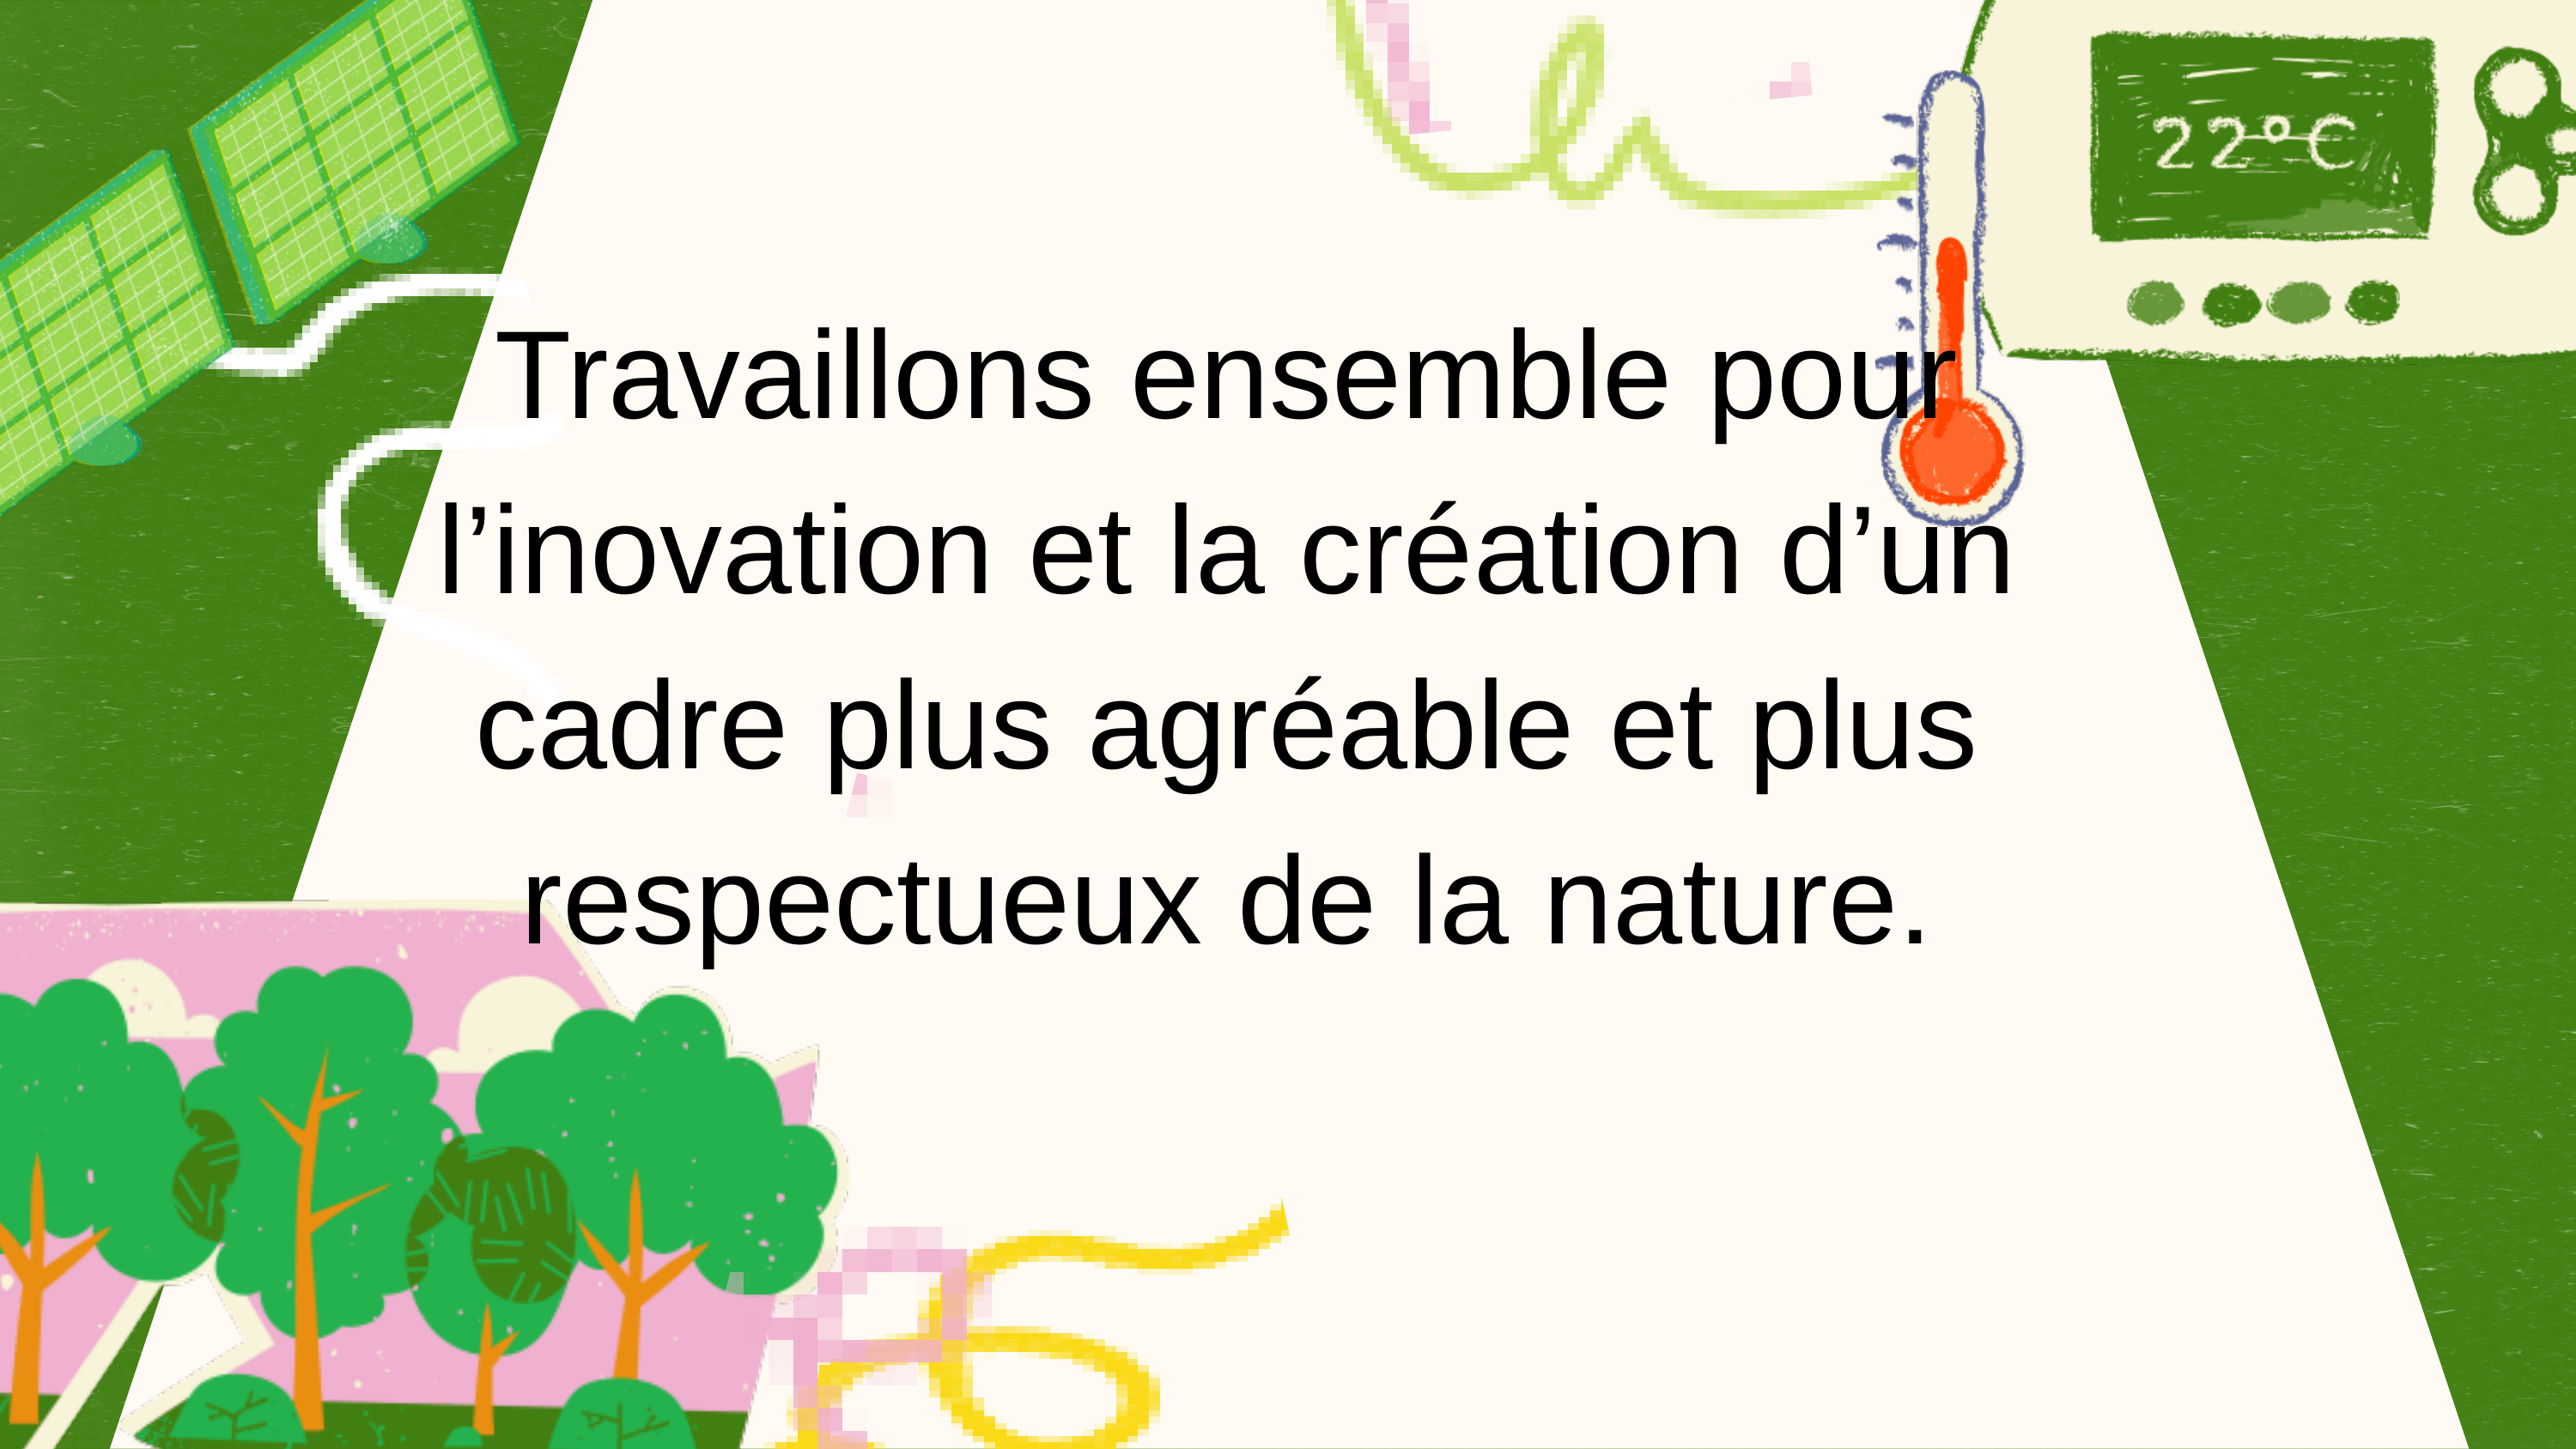

Travaillons ensemble pour l’inovation et la création d’un cadre plus agréable et plus respectueux de la nature.